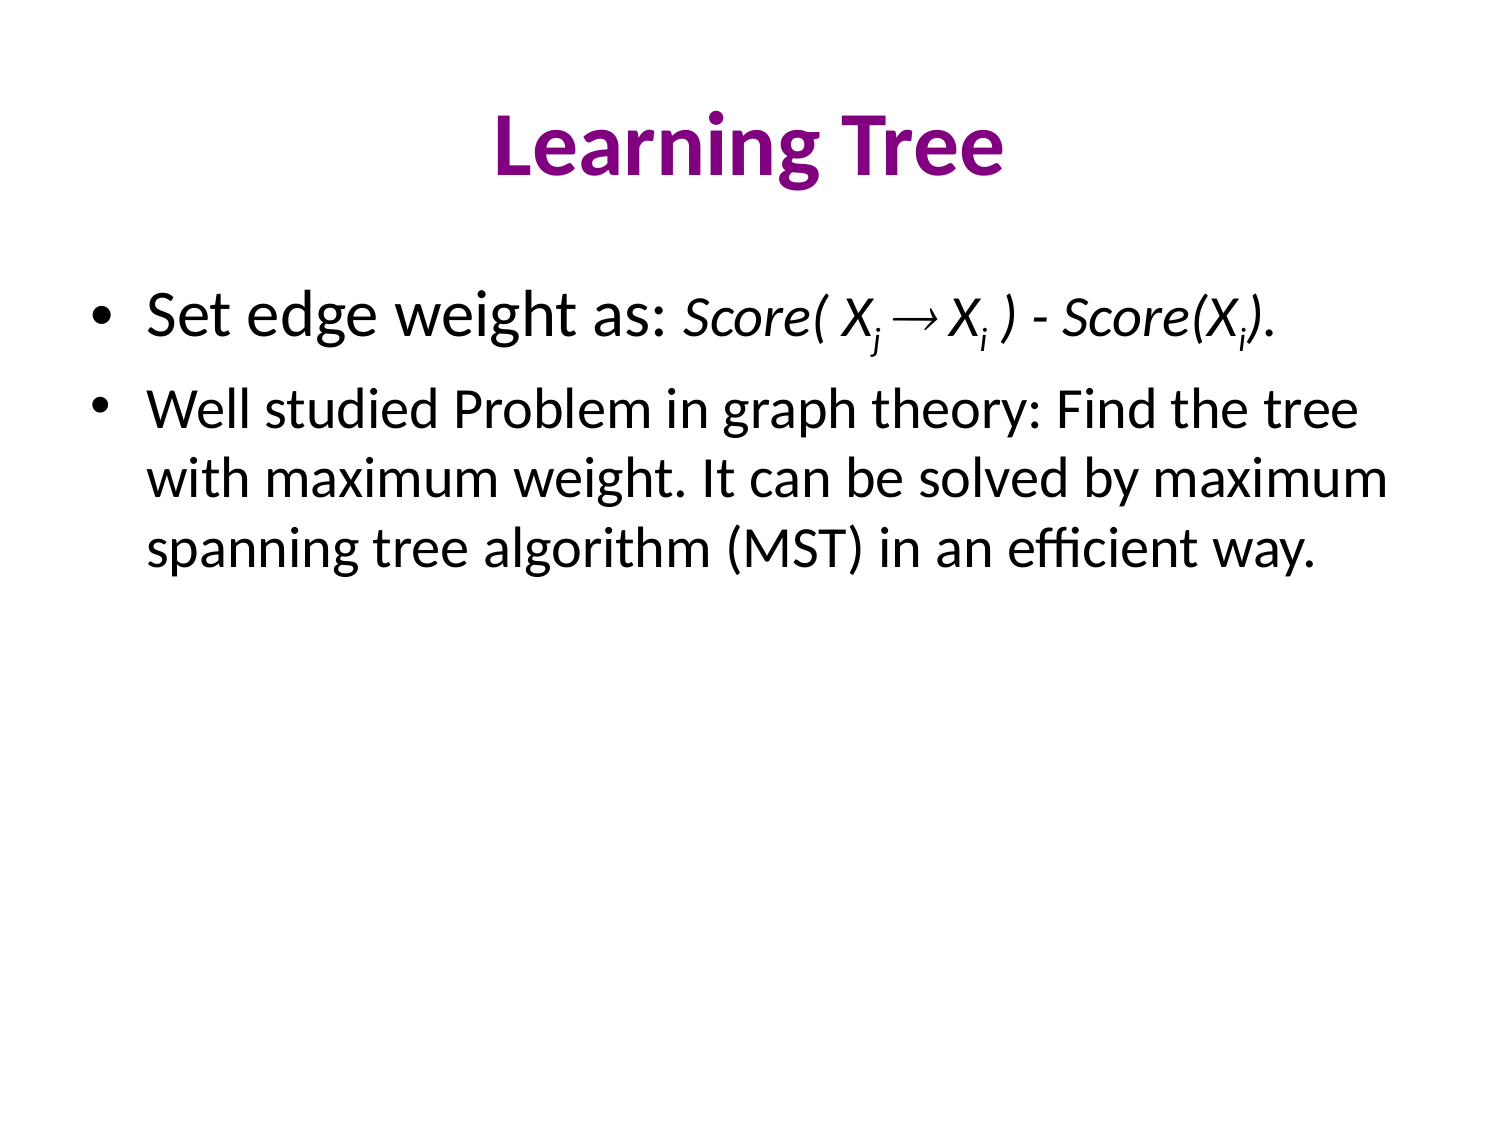

# Learning Tree
Set edge weight as: Score( Xj → Xi ) - Score(Xi).
Well studied Problem in graph theory: Find the tree with maximum weight. It can be solved by maximum spanning tree algorithm (MST) in an efficient way.